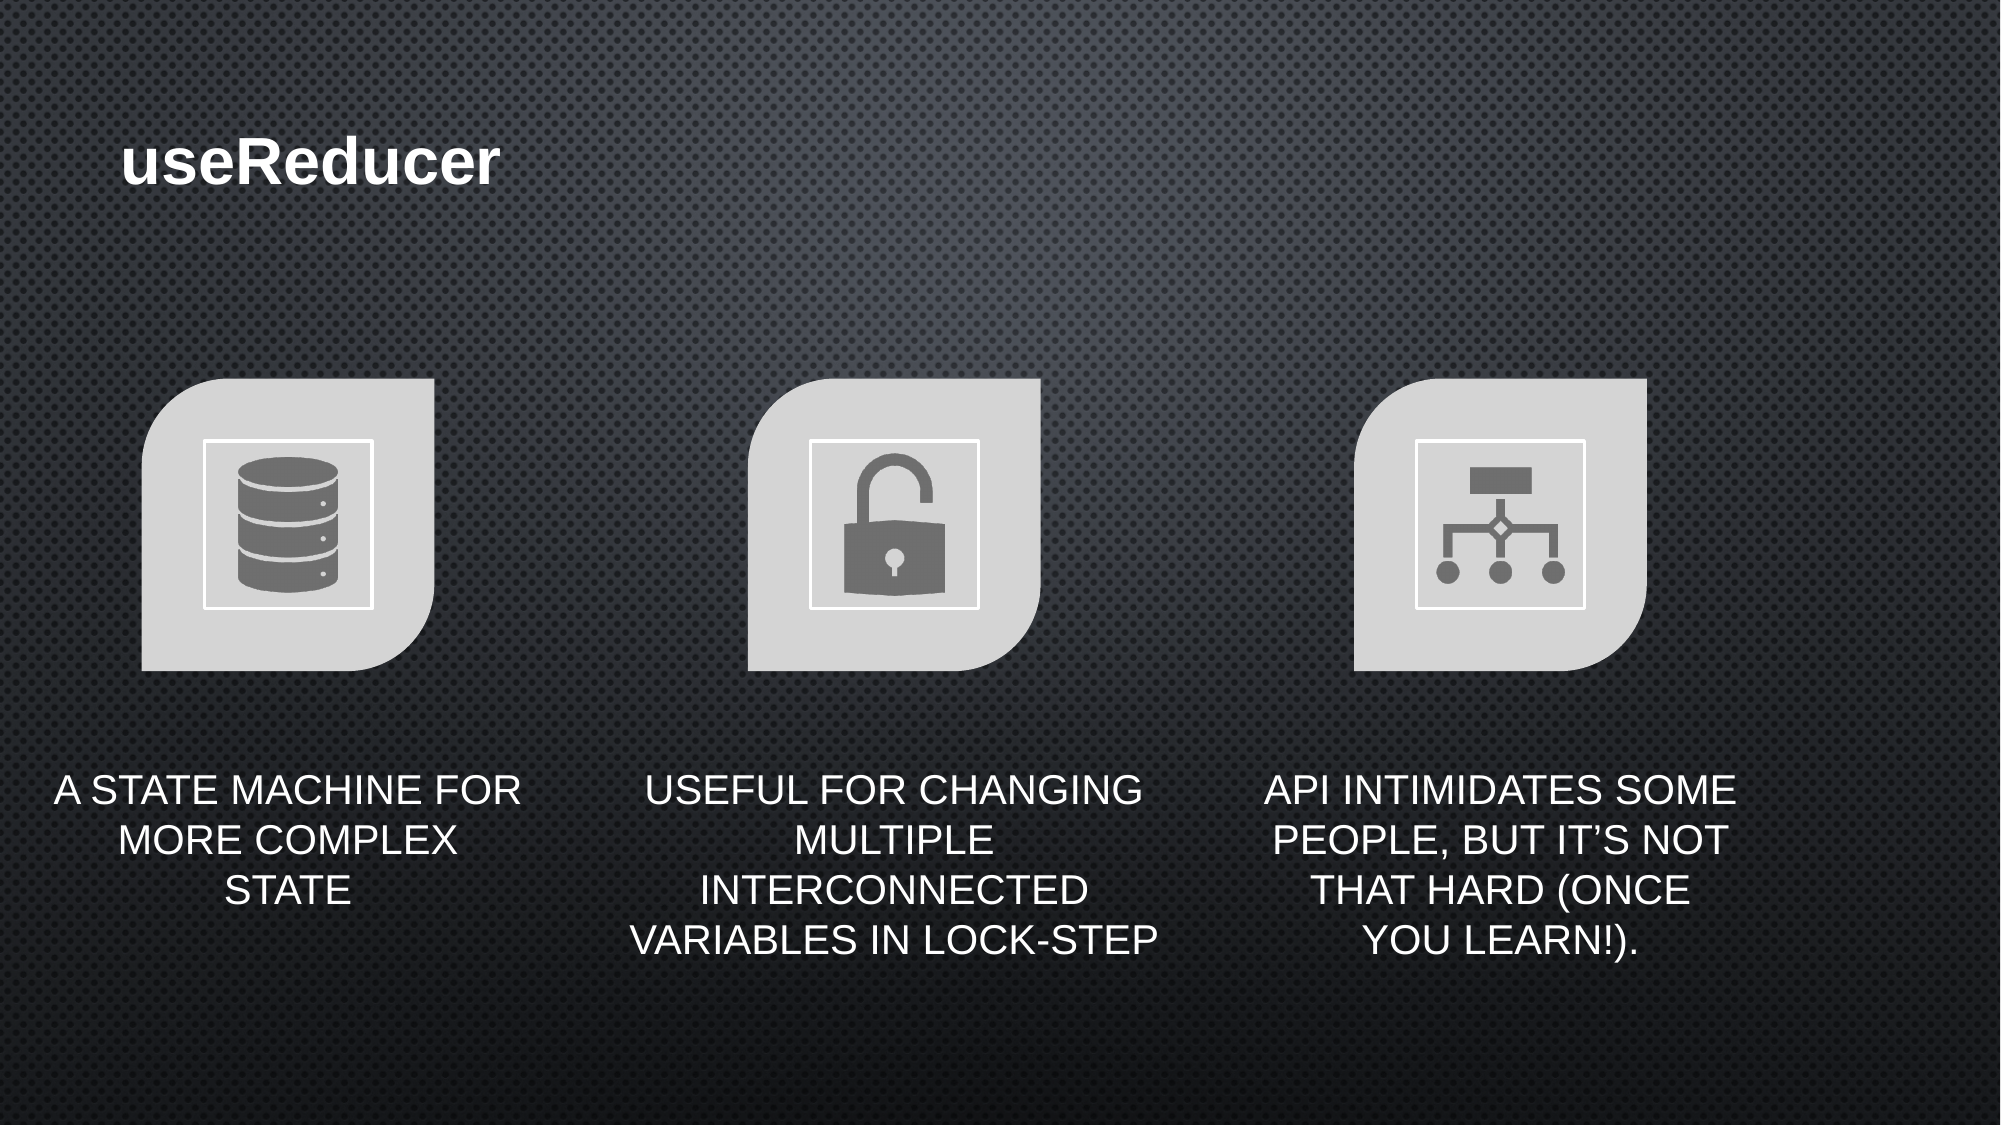

# useReducer
A state machine for more complex state
Useful for changing multiple interconnected variables in lock-step
API intimidates some people, but it’s not that hard (once you learn!).